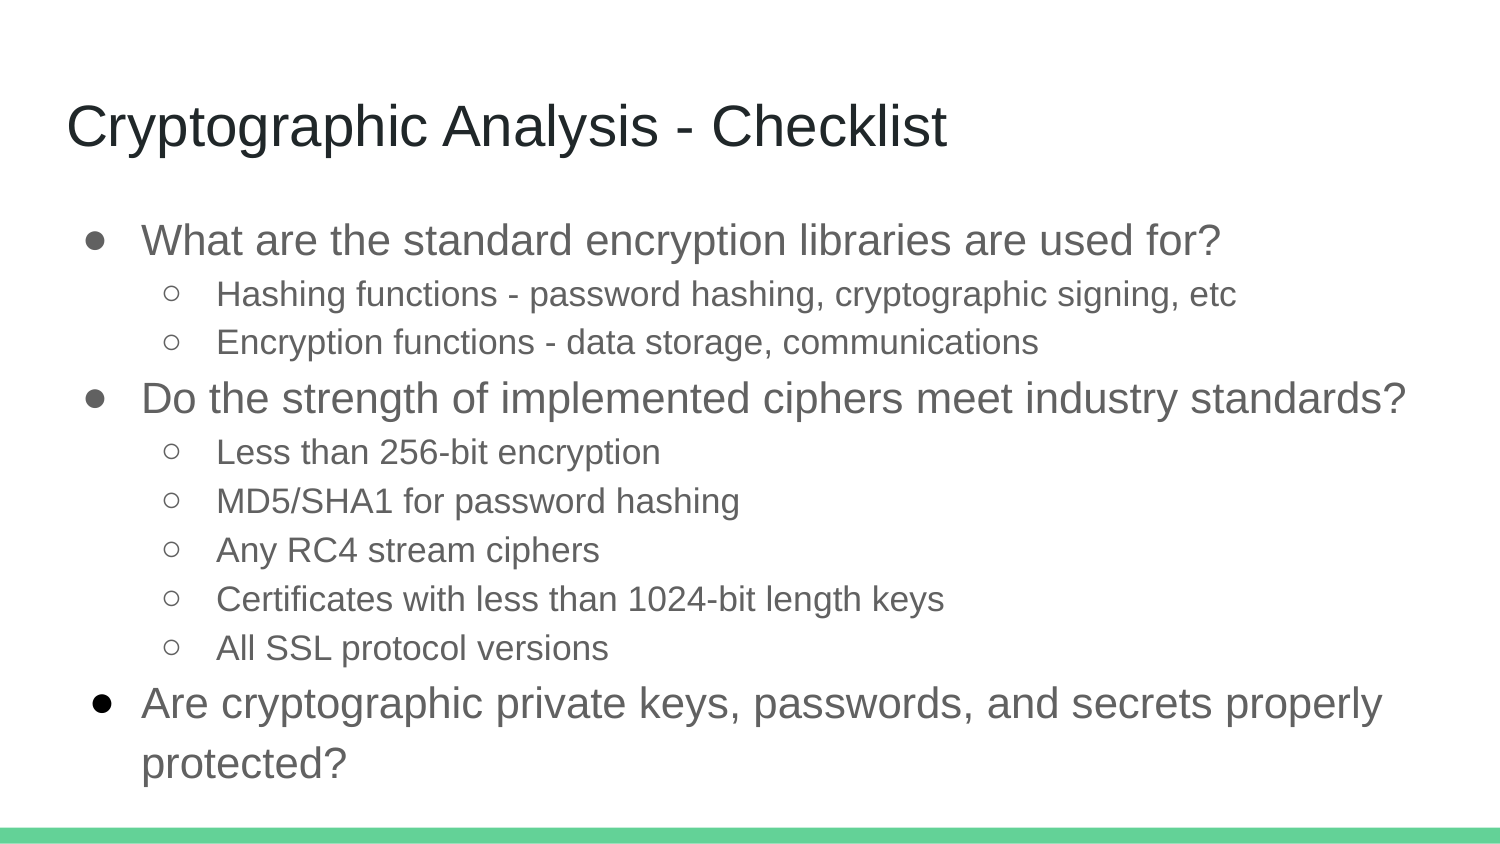

# Cryptographic Analysis - Checklist
What are the standard encryption libraries are used for?
Hashing functions - password hashing, cryptographic signing, etc
Encryption functions - data storage, communications
Do the strength of implemented ciphers meet industry standards?
Less than 256-bit encryption
MD5/SHA1 for password hashing
Any RC4 stream ciphers
Certificates with less than 1024-bit length keys
All SSL protocol versions
Are cryptographic private keys, passwords, and secrets properly protected?